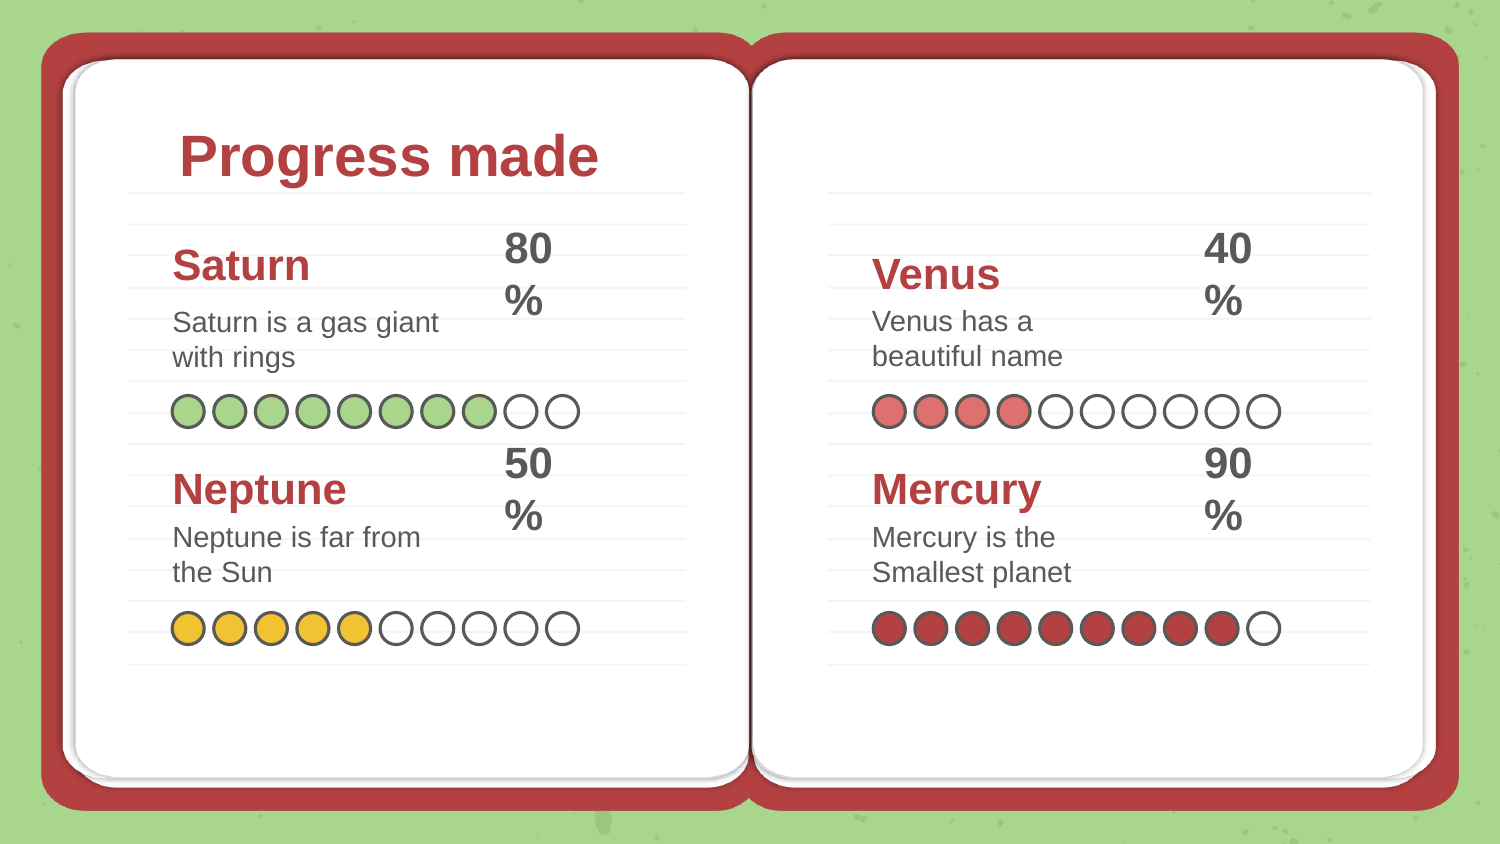

# Progress made
Saturn
80%
Venus
40%
Venus has a
beautiful name
Saturn is a gas giant with rings

Mercury
Neptune
50%
90%
Neptune is far from the Sun
Mercury is the
Smallest planet